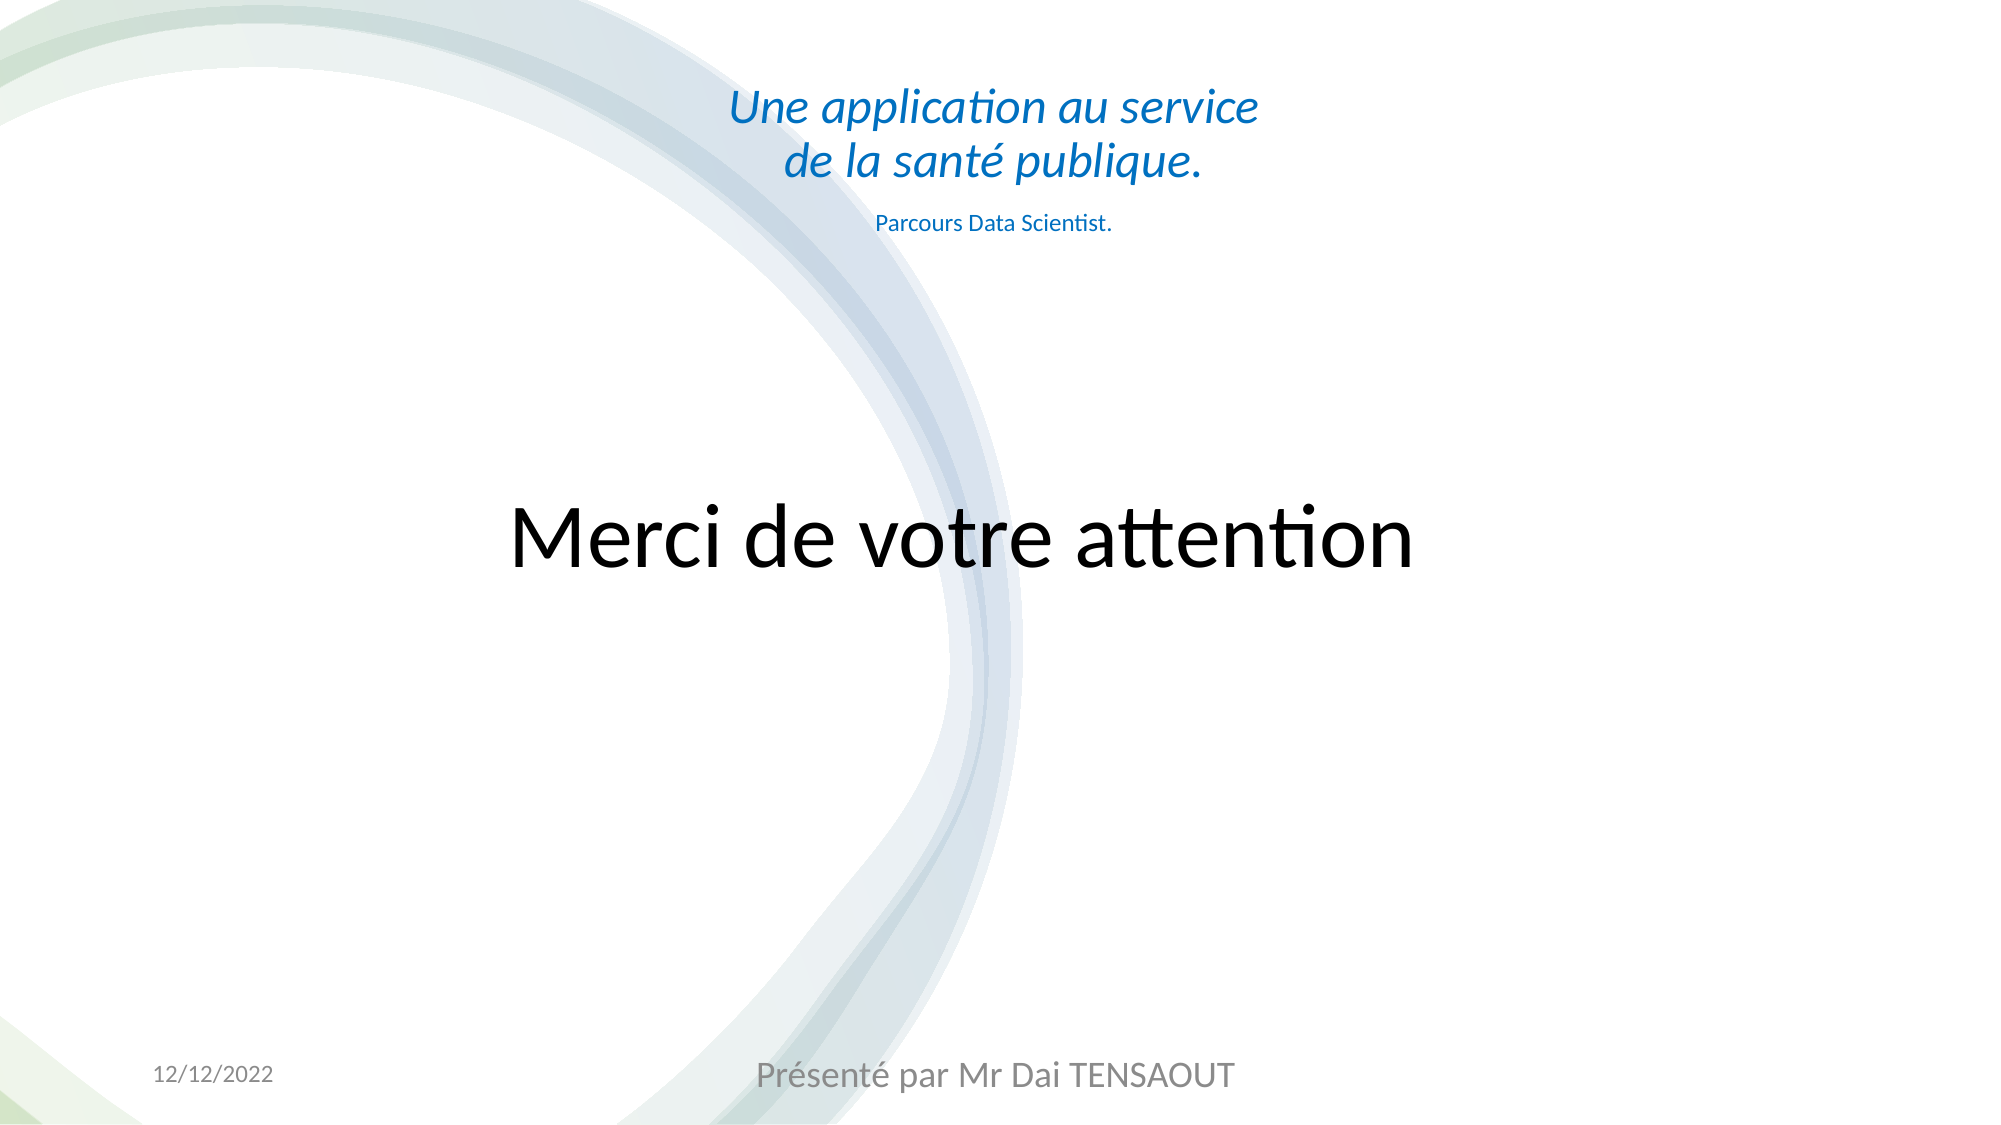

Une application au service de la santé publique.
Parcours Data Scientist.
Merci de votre attention
12/12/2022
Présenté par Mr Dai TENSAOUT